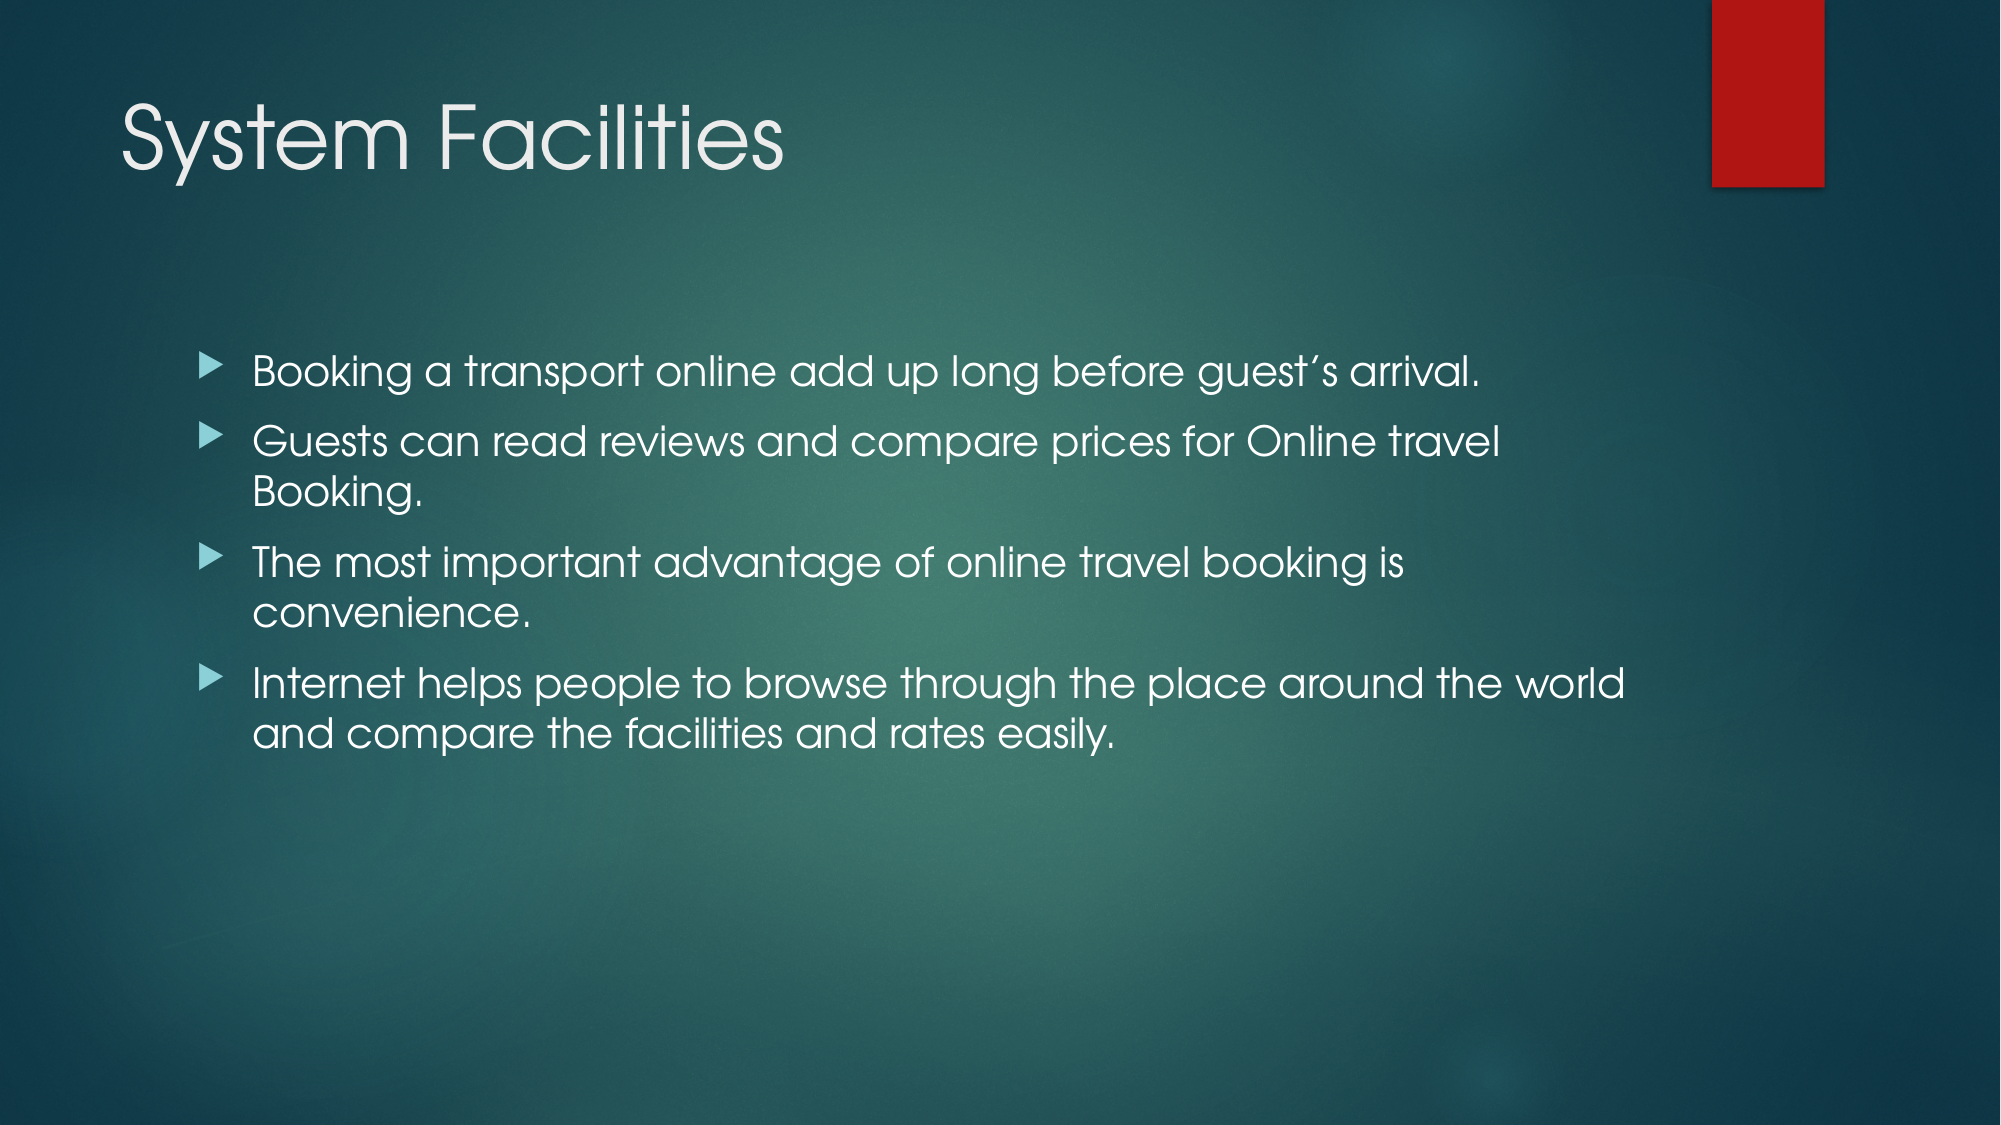

# System Facilities
Booking a transport online add up long before guest’s arrival.
Guests can read reviews and compare prices for Online travel Booking.
The most important advantage of online travel booking is convenience.
Internet helps people to browse through the place around the world and compare the facilities and rates easily.